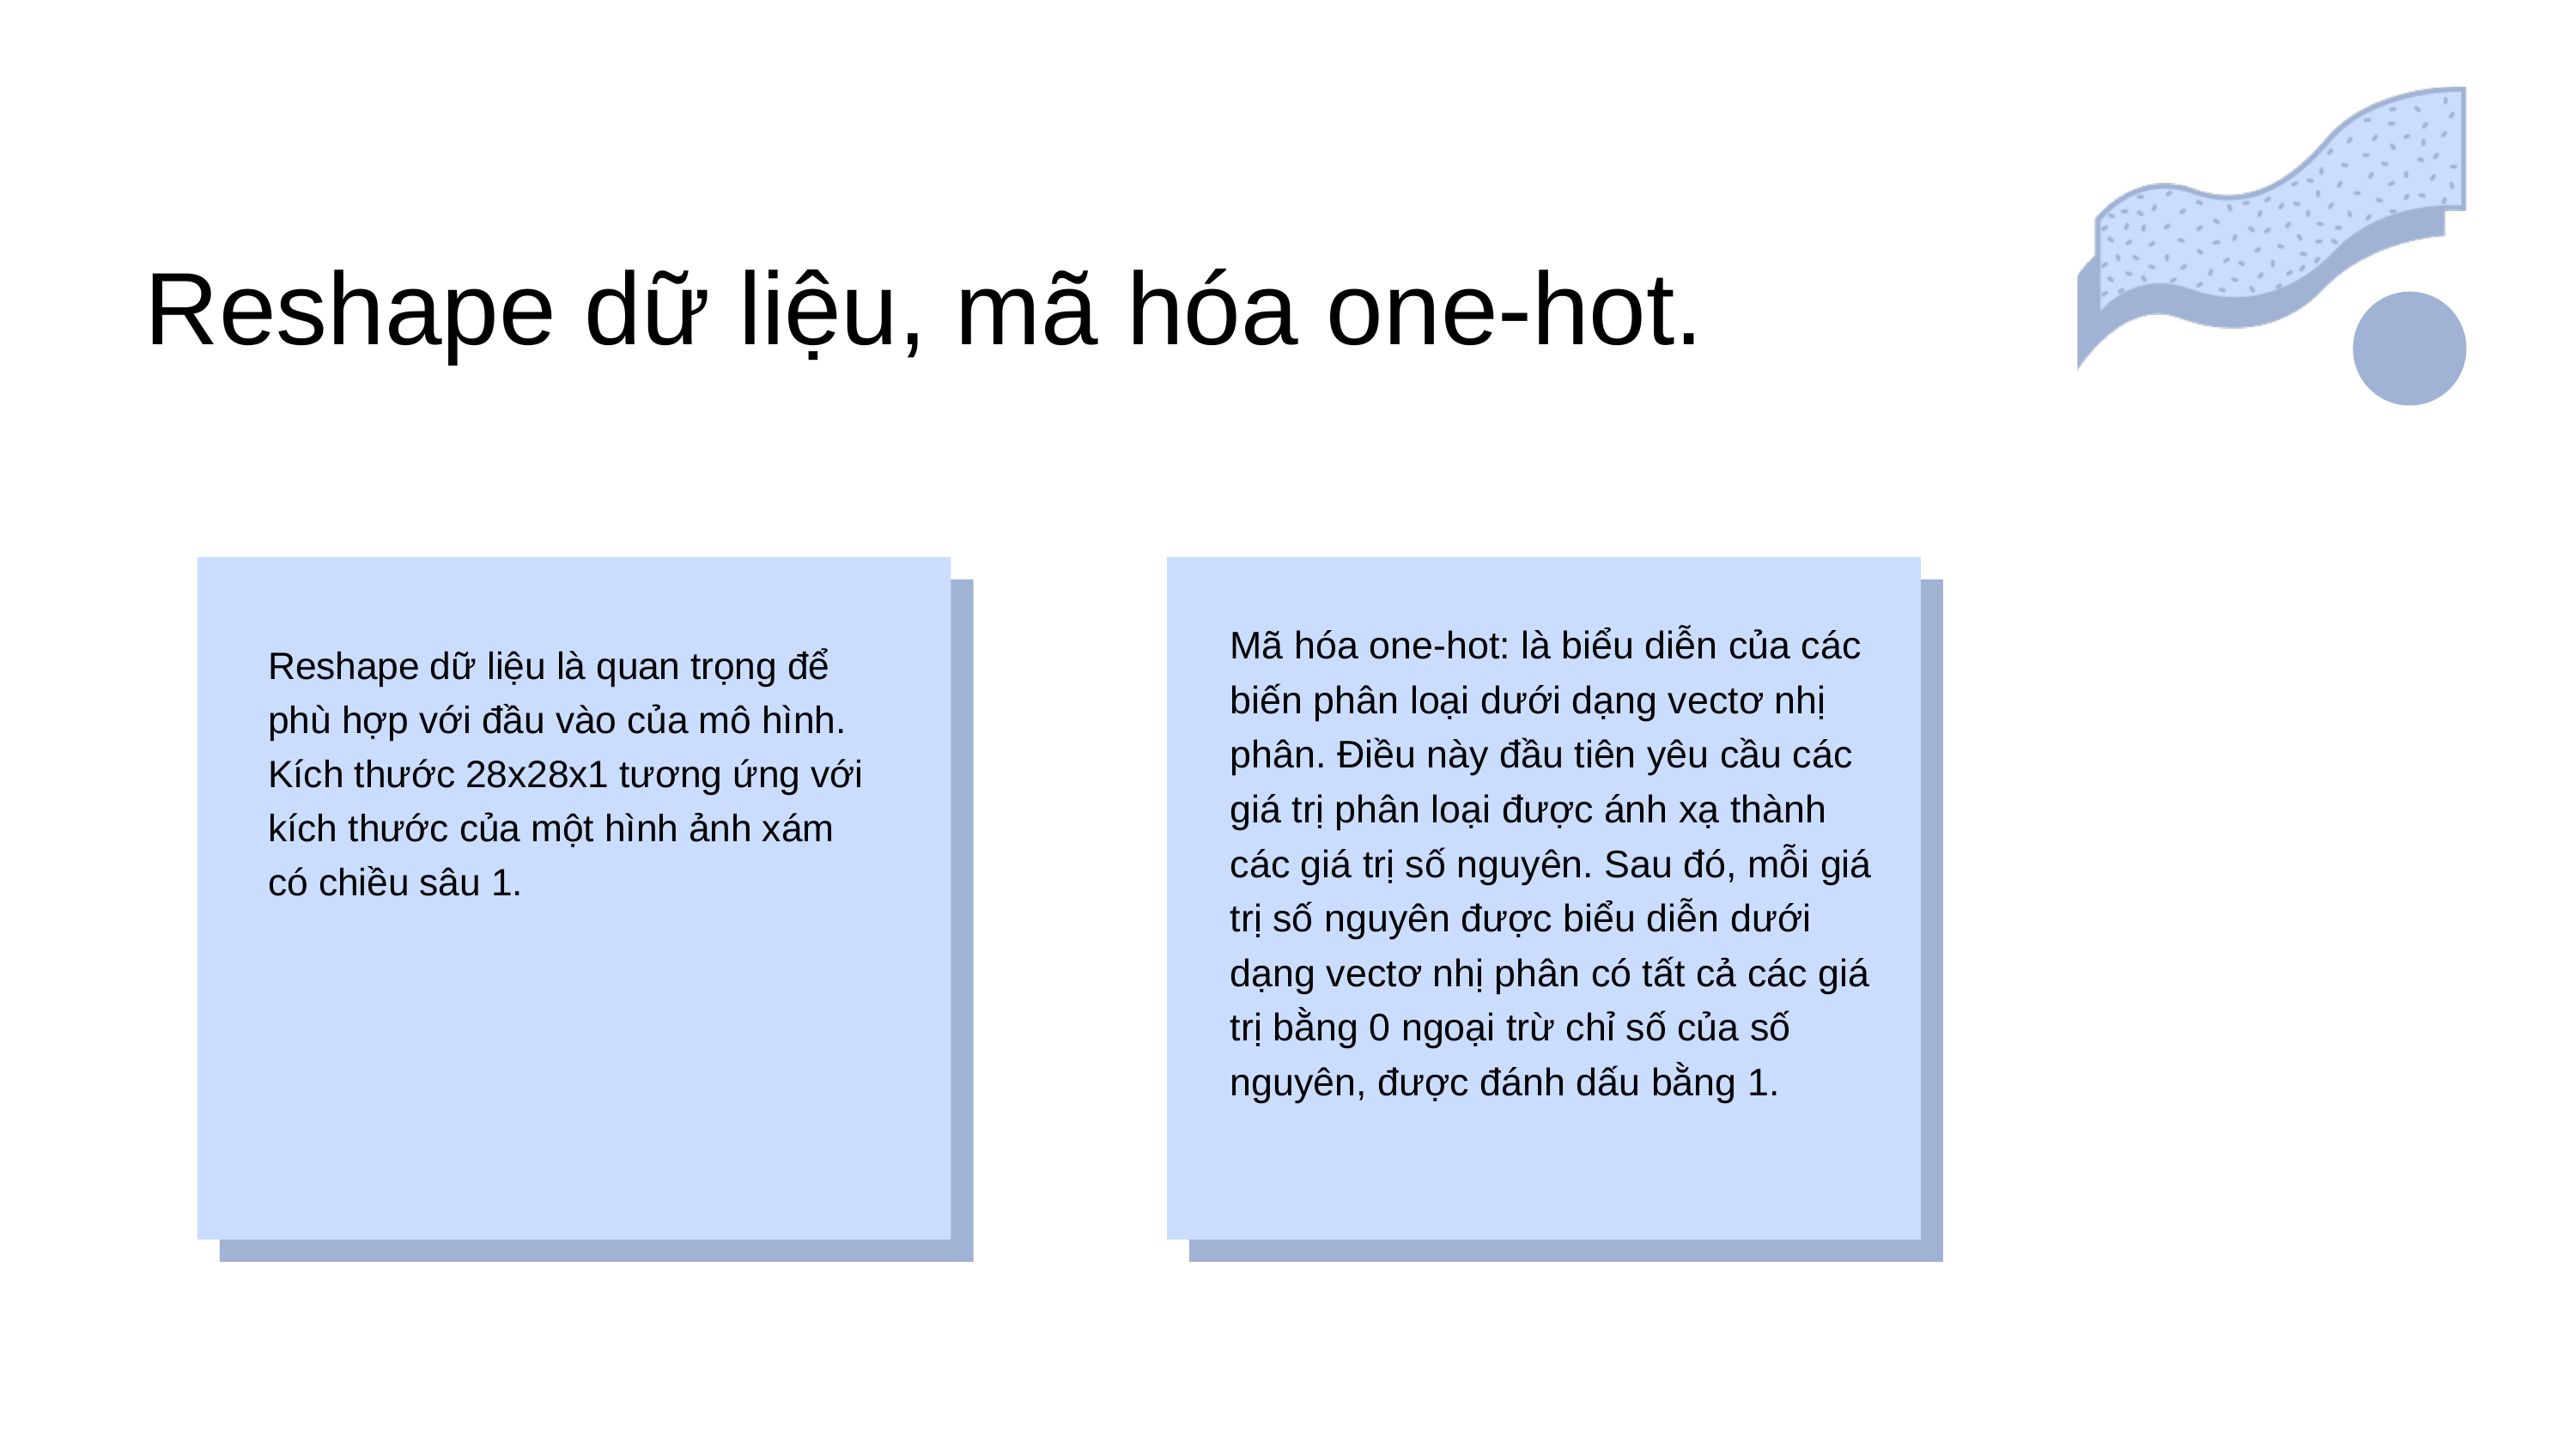

Reshape dữ liệu, mã hóa one-hot.

Mã hóa one-hot: là biểu diễn của các biến phân loại dưới dạng vectơ nhị phân. Điều này đầu tiên yêu cầu các giá trị phân loại được ánh xạ thành các giá trị số nguyên. Sau đó, mỗi giá trị số nguyên được biểu diễn dưới dạng vectơ nhị phân có tất cả các giá trị bằng 0 ngoại trừ chỉ số của số nguyên, được đánh dấu bằng 1.
Reshape dữ liệu là quan trọng để phù hợp với đầu vào của mô hình. Kích thước 28x28x1 tương ứng với kích thước của một hình ảnh xám có chiều sâu 1.